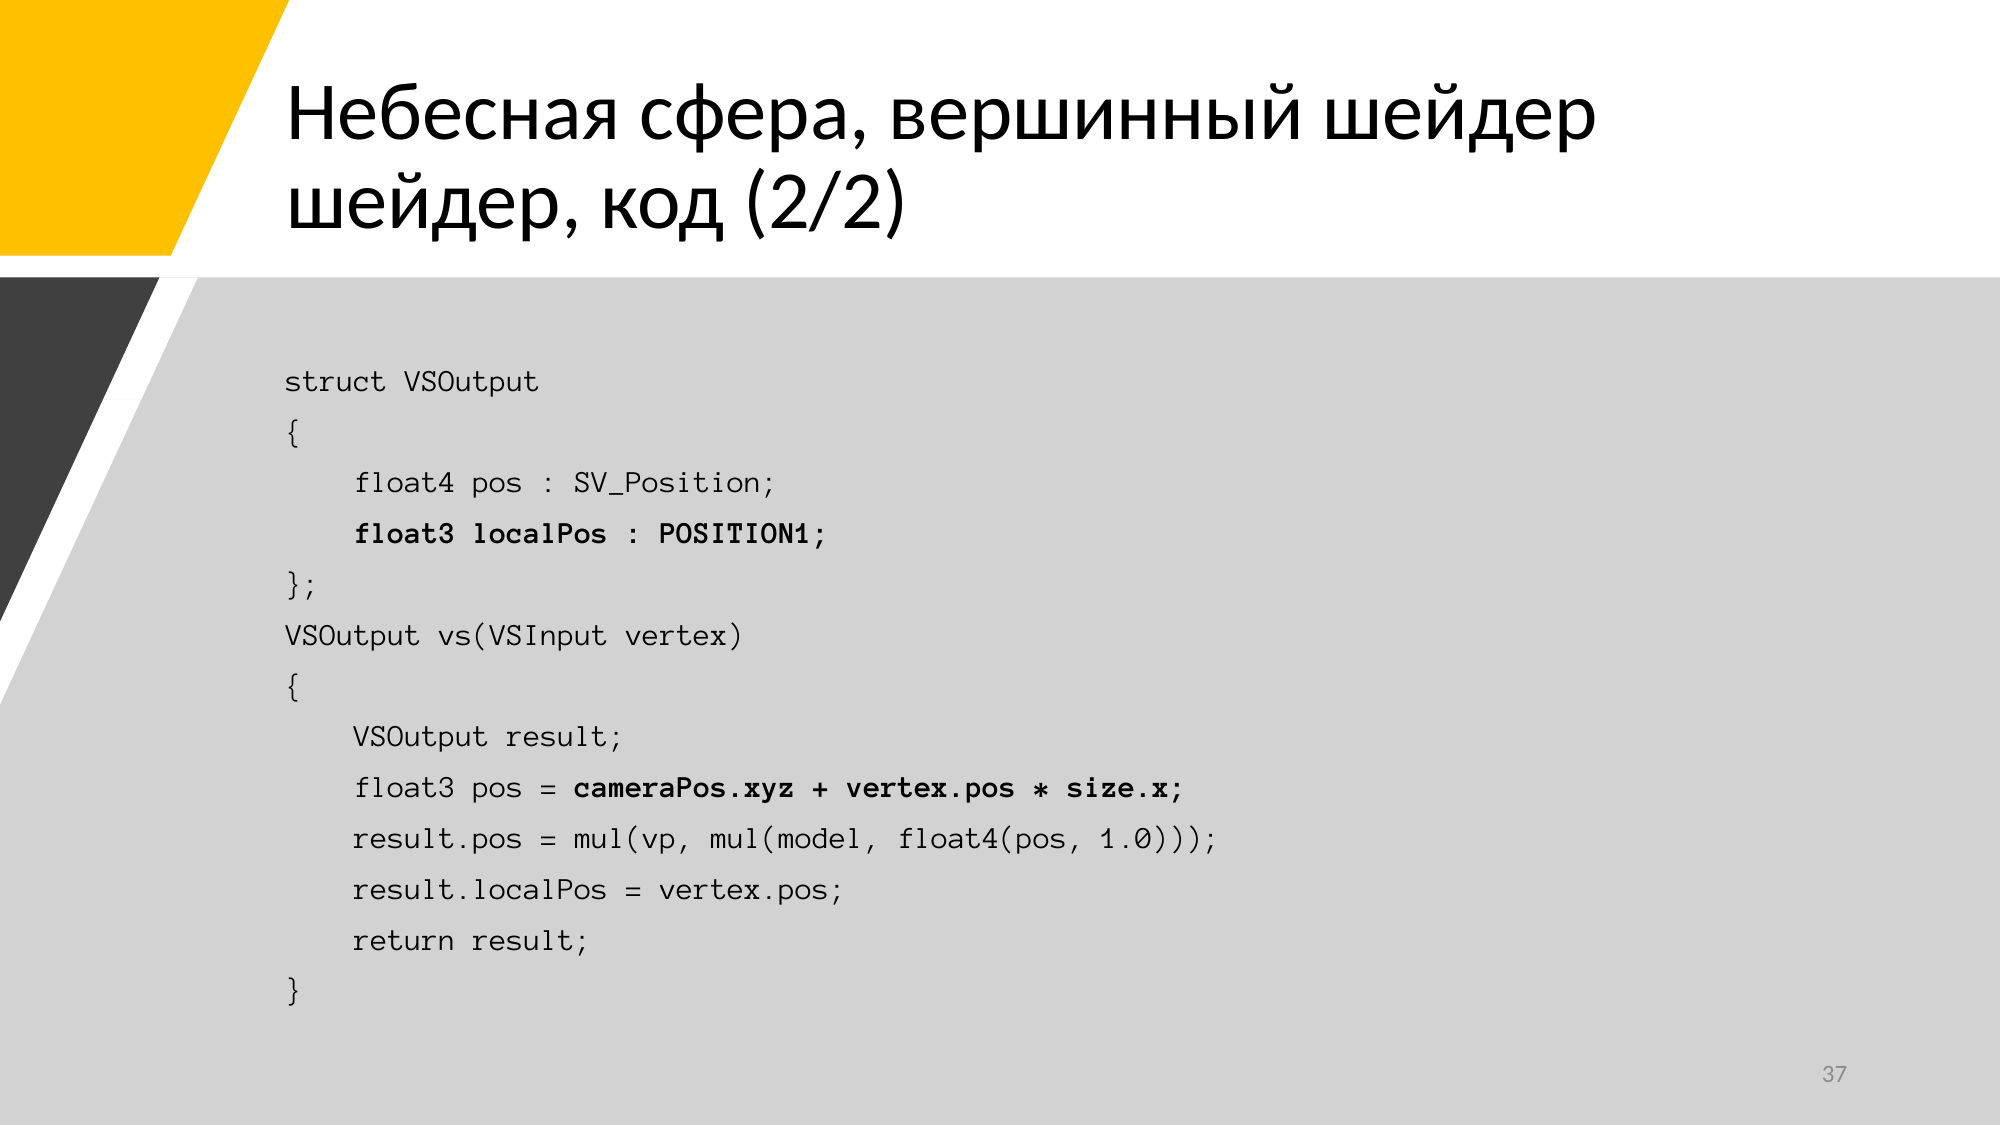

# Небесная сфера, вершинный шейдер шейдер, код (2/2)

struct VSOutput
{
    float4 pos : SV_Position;
    float3 localPos : POSITION1;
};
VSOutput vs(VSInput vertex)
{
    VSOutput result;
    float3 pos = cameraPos.xyz + vertex.pos * size.x;
    result.pos = mul(vp, mul(model, float4(pos, 1.0)));
    result.localPos = vertex.pos;
    return result;
}
37